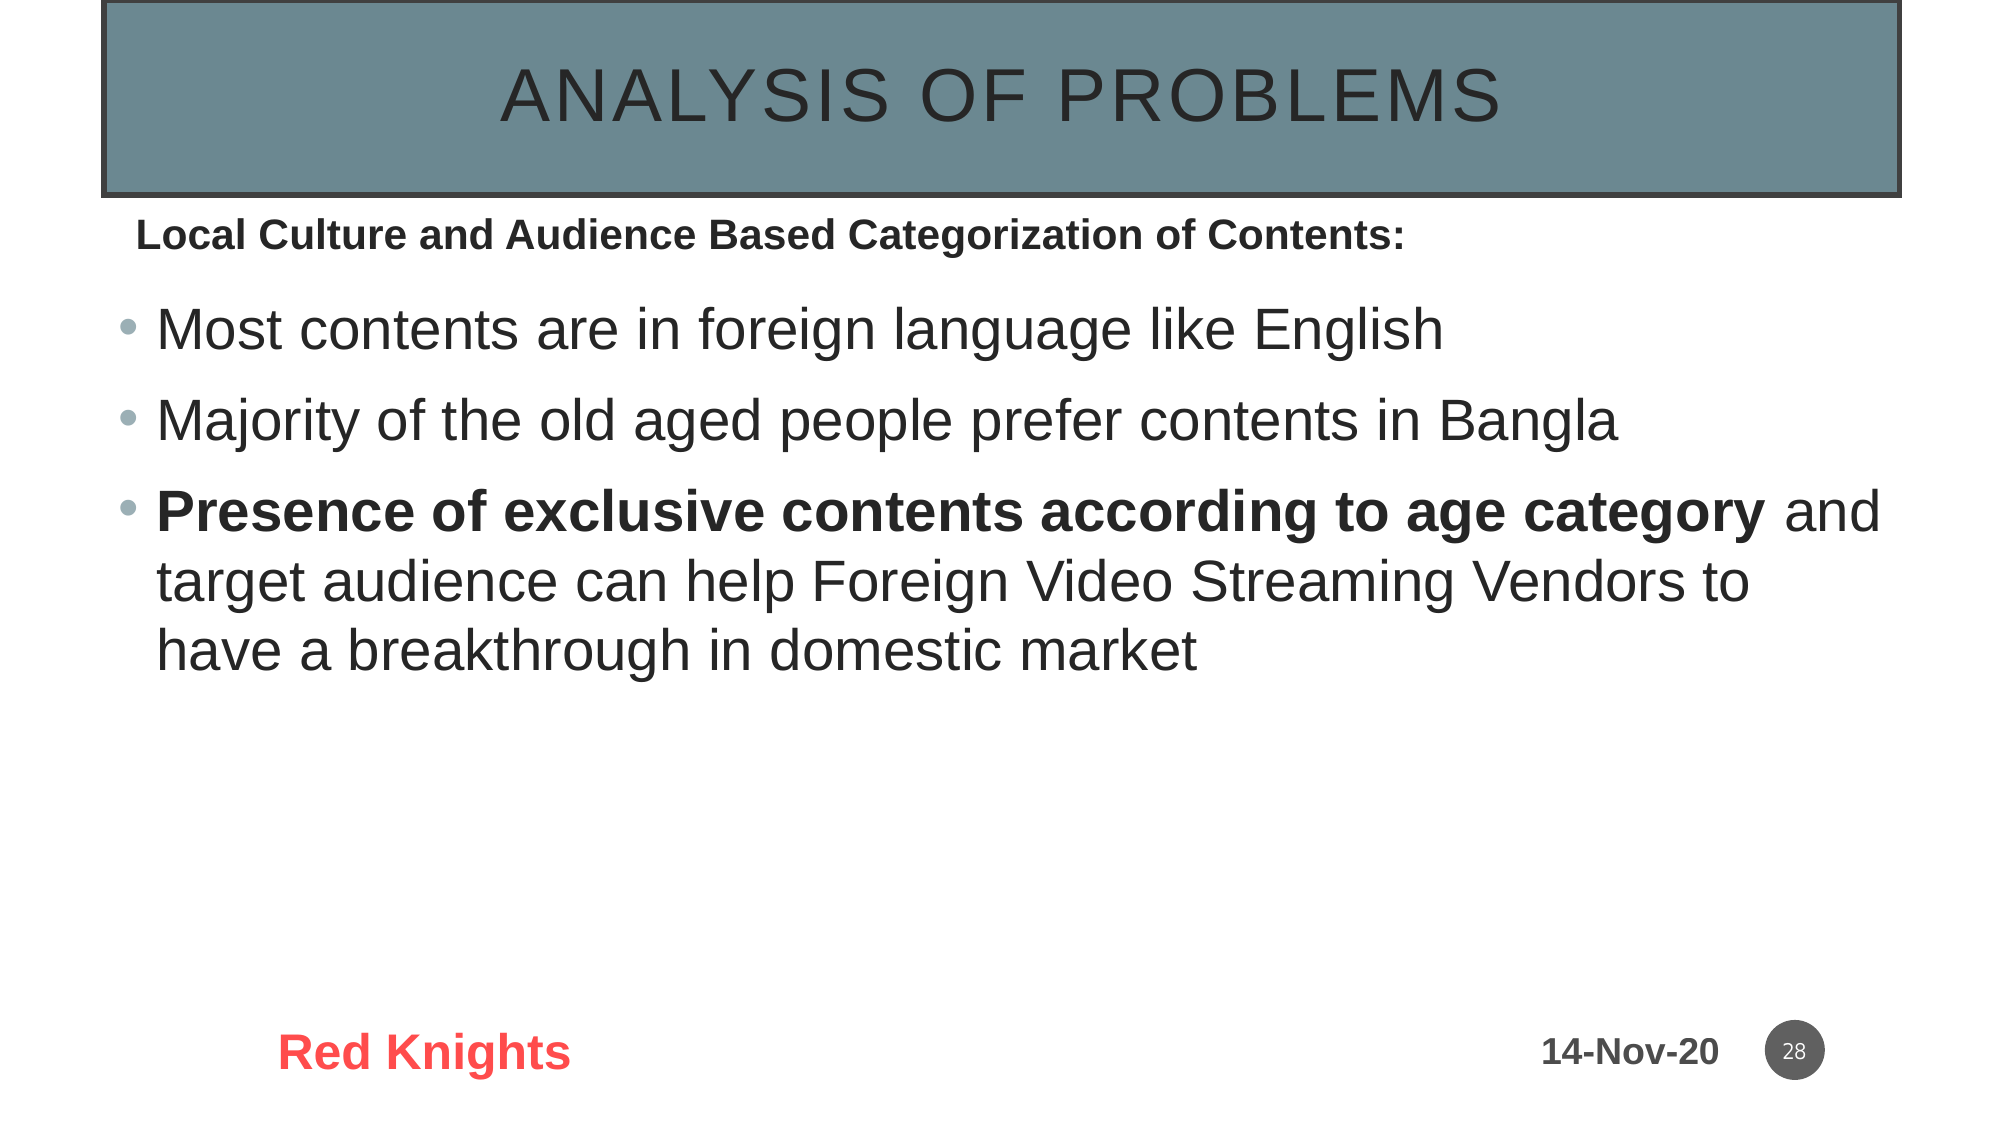

# Analysis of Problems
Local Culture and Audience Based Categorization of Contents:
Most contents are in foreign language like English
Majority of the old aged people prefer contents in Bangla
Presence of exclusive contents according to age category and target audience can help Foreign Video Streaming Vendors to have a breakthrough in domestic market

28
Red Knights
14-Nov-20